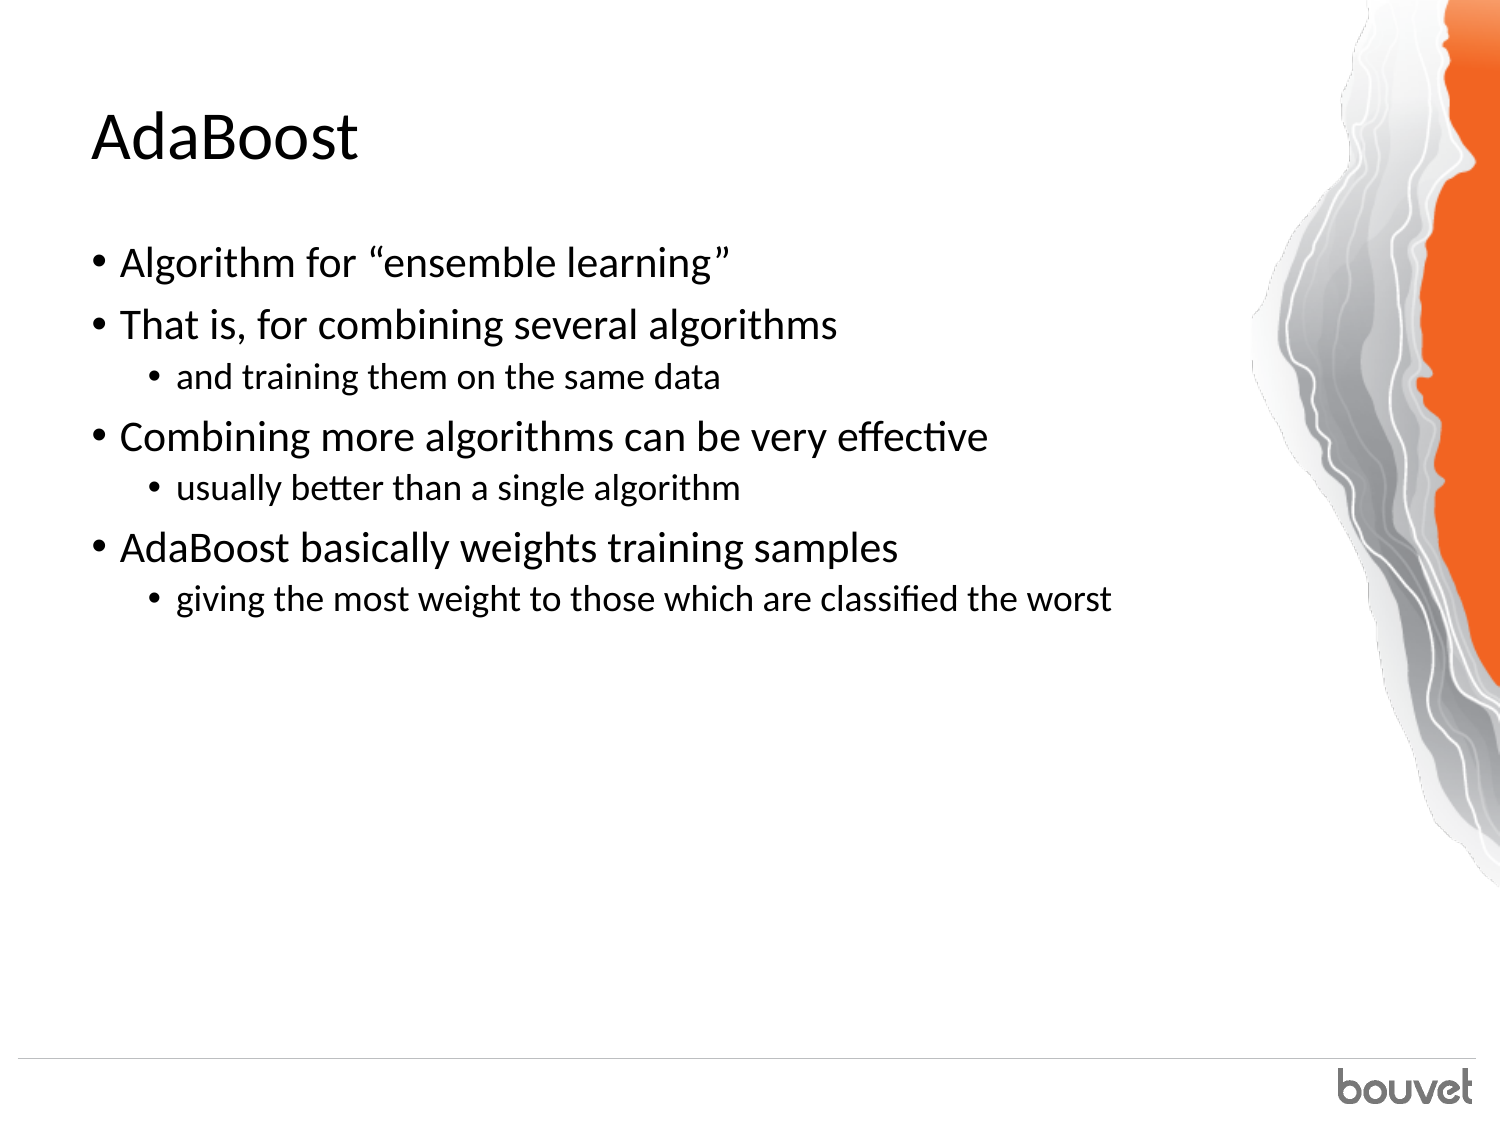

# AdaBoost
Algorithm for “ensemble learning”
That is, for combining several algorithms
and training them on the same data
Combining more algorithms can be very effective
usually better than a single algorithm
AdaBoost basically weights training samples
giving the most weight to those which are classified the worst